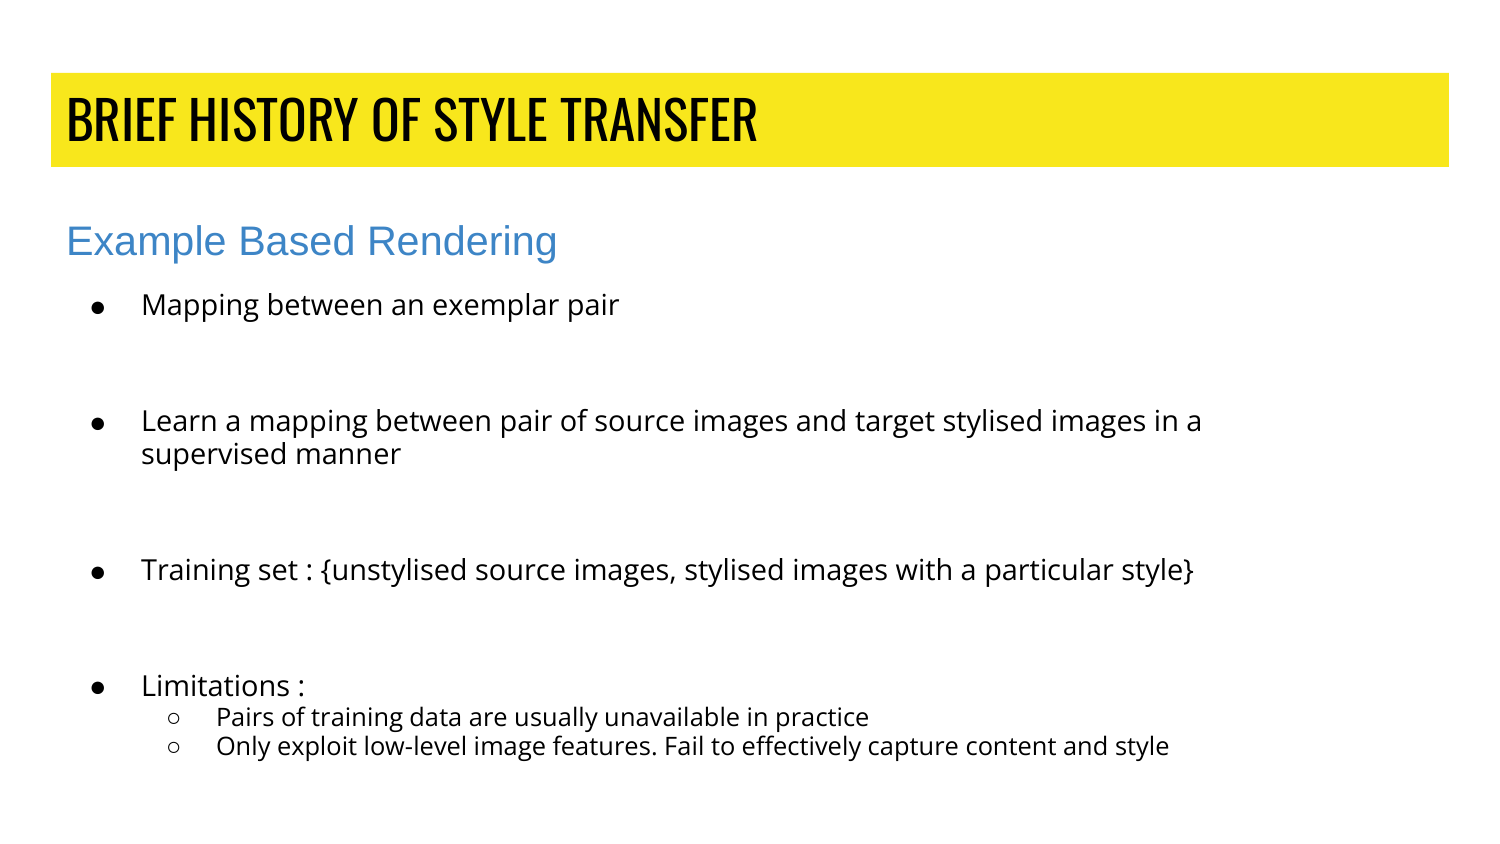

# BRIEF HISTORY OF STYLE TRANSFER
Example Based Rendering
Mapping between an exemplar pair

Learn a mapping between pair of source images and target stylised images in a supervised manner

Training set : {unstylised source images, stylised images with a particular style}

Limitations :
Pairs of training data are usually unavailable in practice
Only exploit low-level image features. Fail to effectively capture content and style